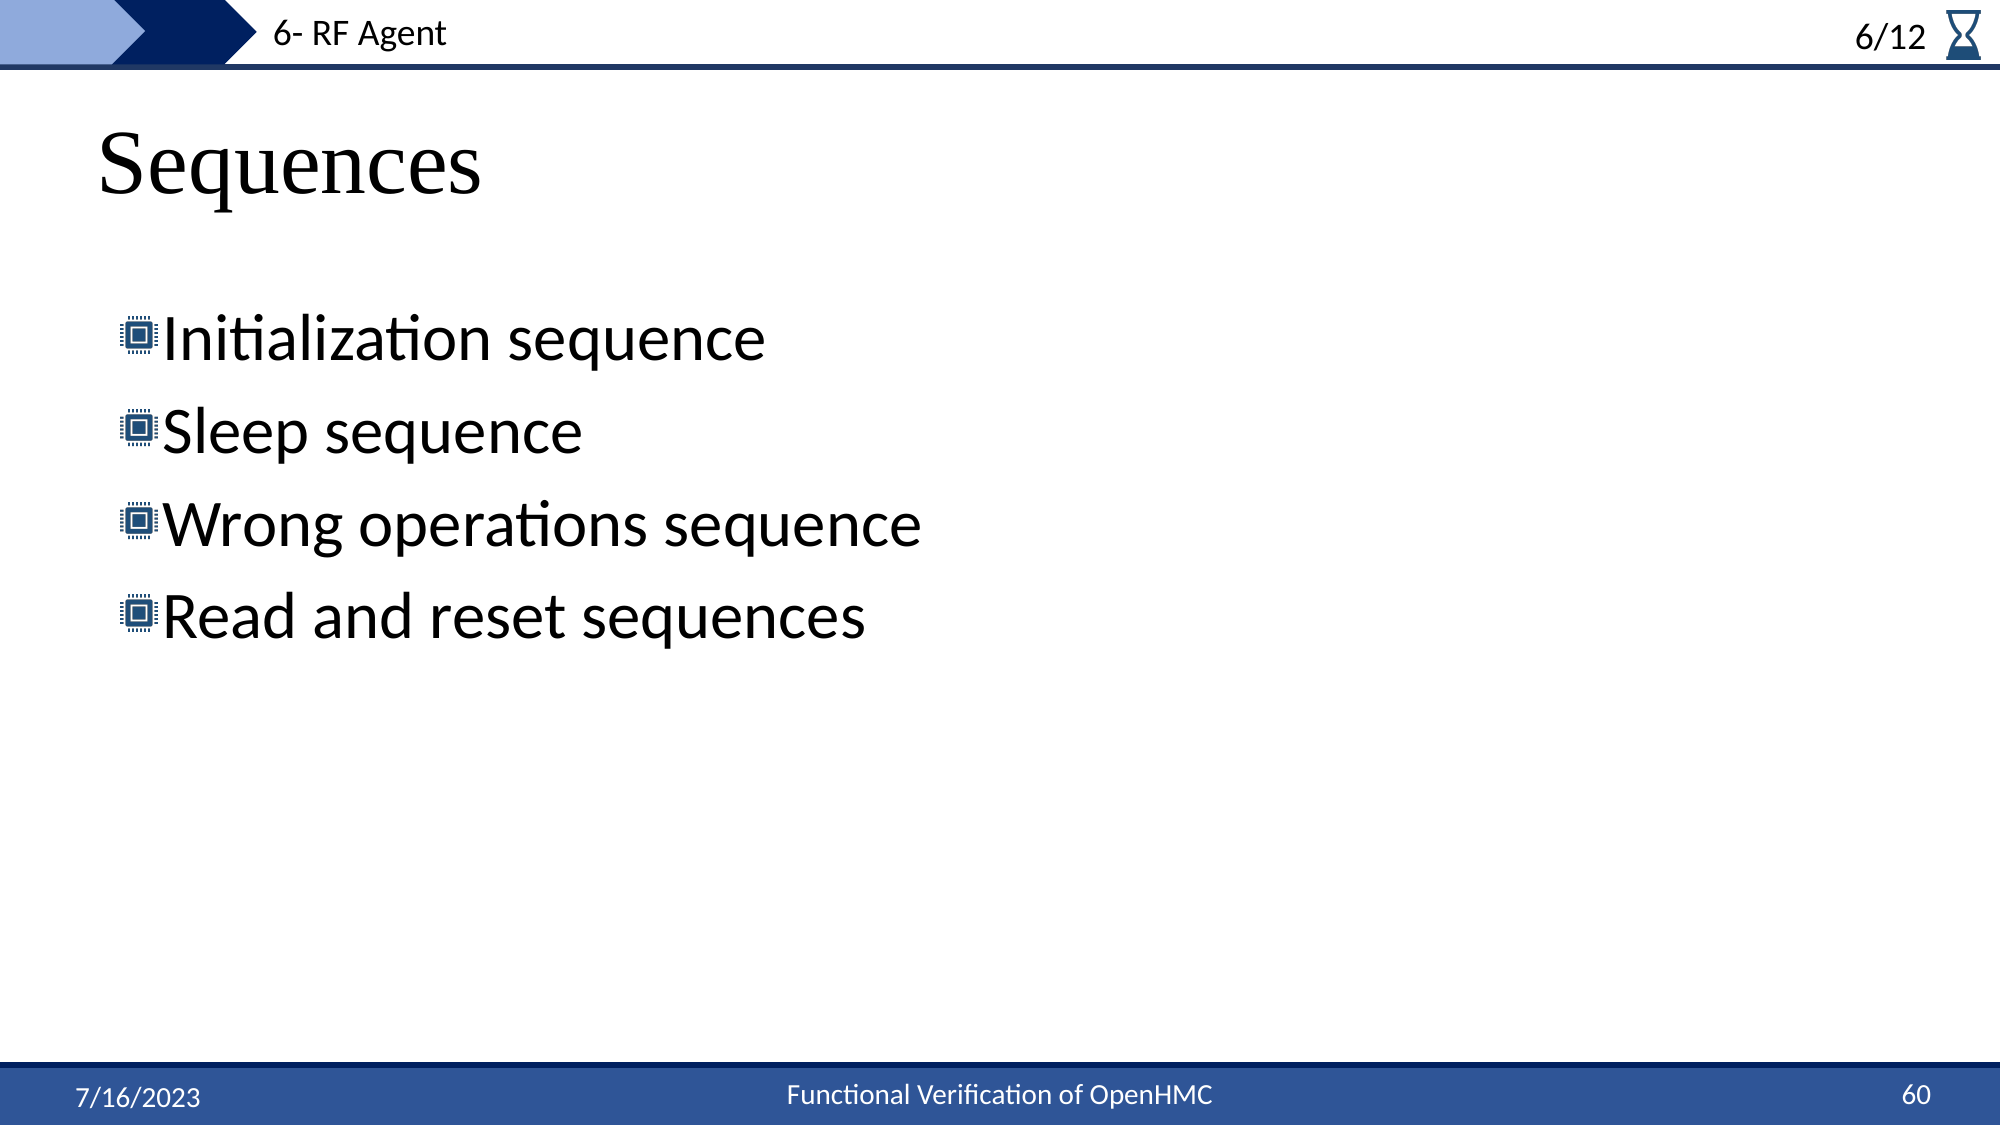

6- RF Agent
6/12
# Sequences
Initialization sequence
Sleep sequence
Wrong operations sequence
Read and reset sequences
60
Functional Verification of OpenHMC
7/16/2023